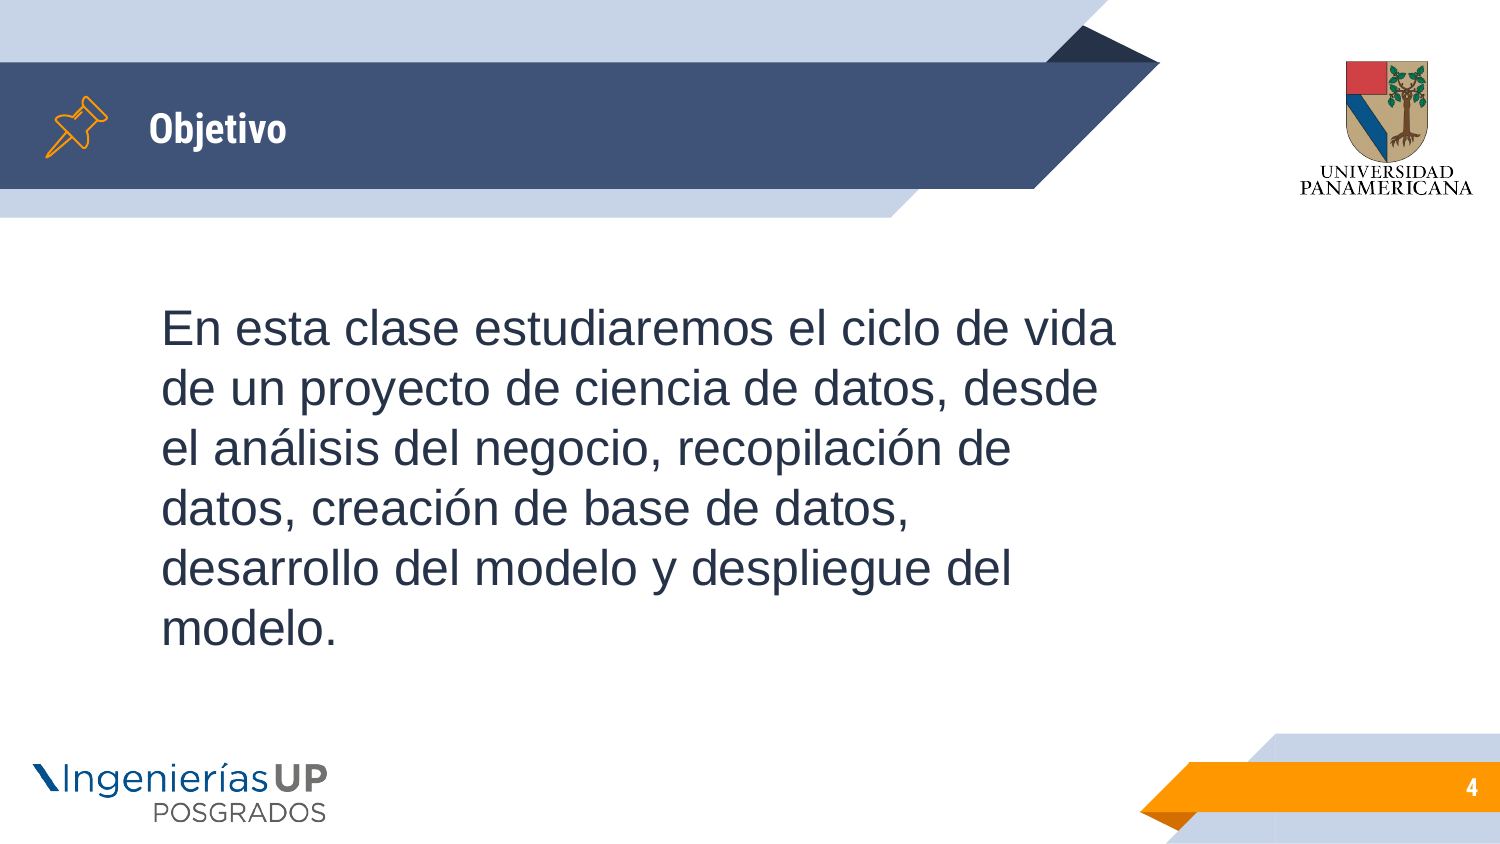

# Objetivo

En esta clase estudiaremos el ciclo de vida de un proyecto de ciencia de datos, desde el análisis del negocio, recopilación de datos, creación de base de datos, desarrollo del modelo y despliegue del modelo.
4